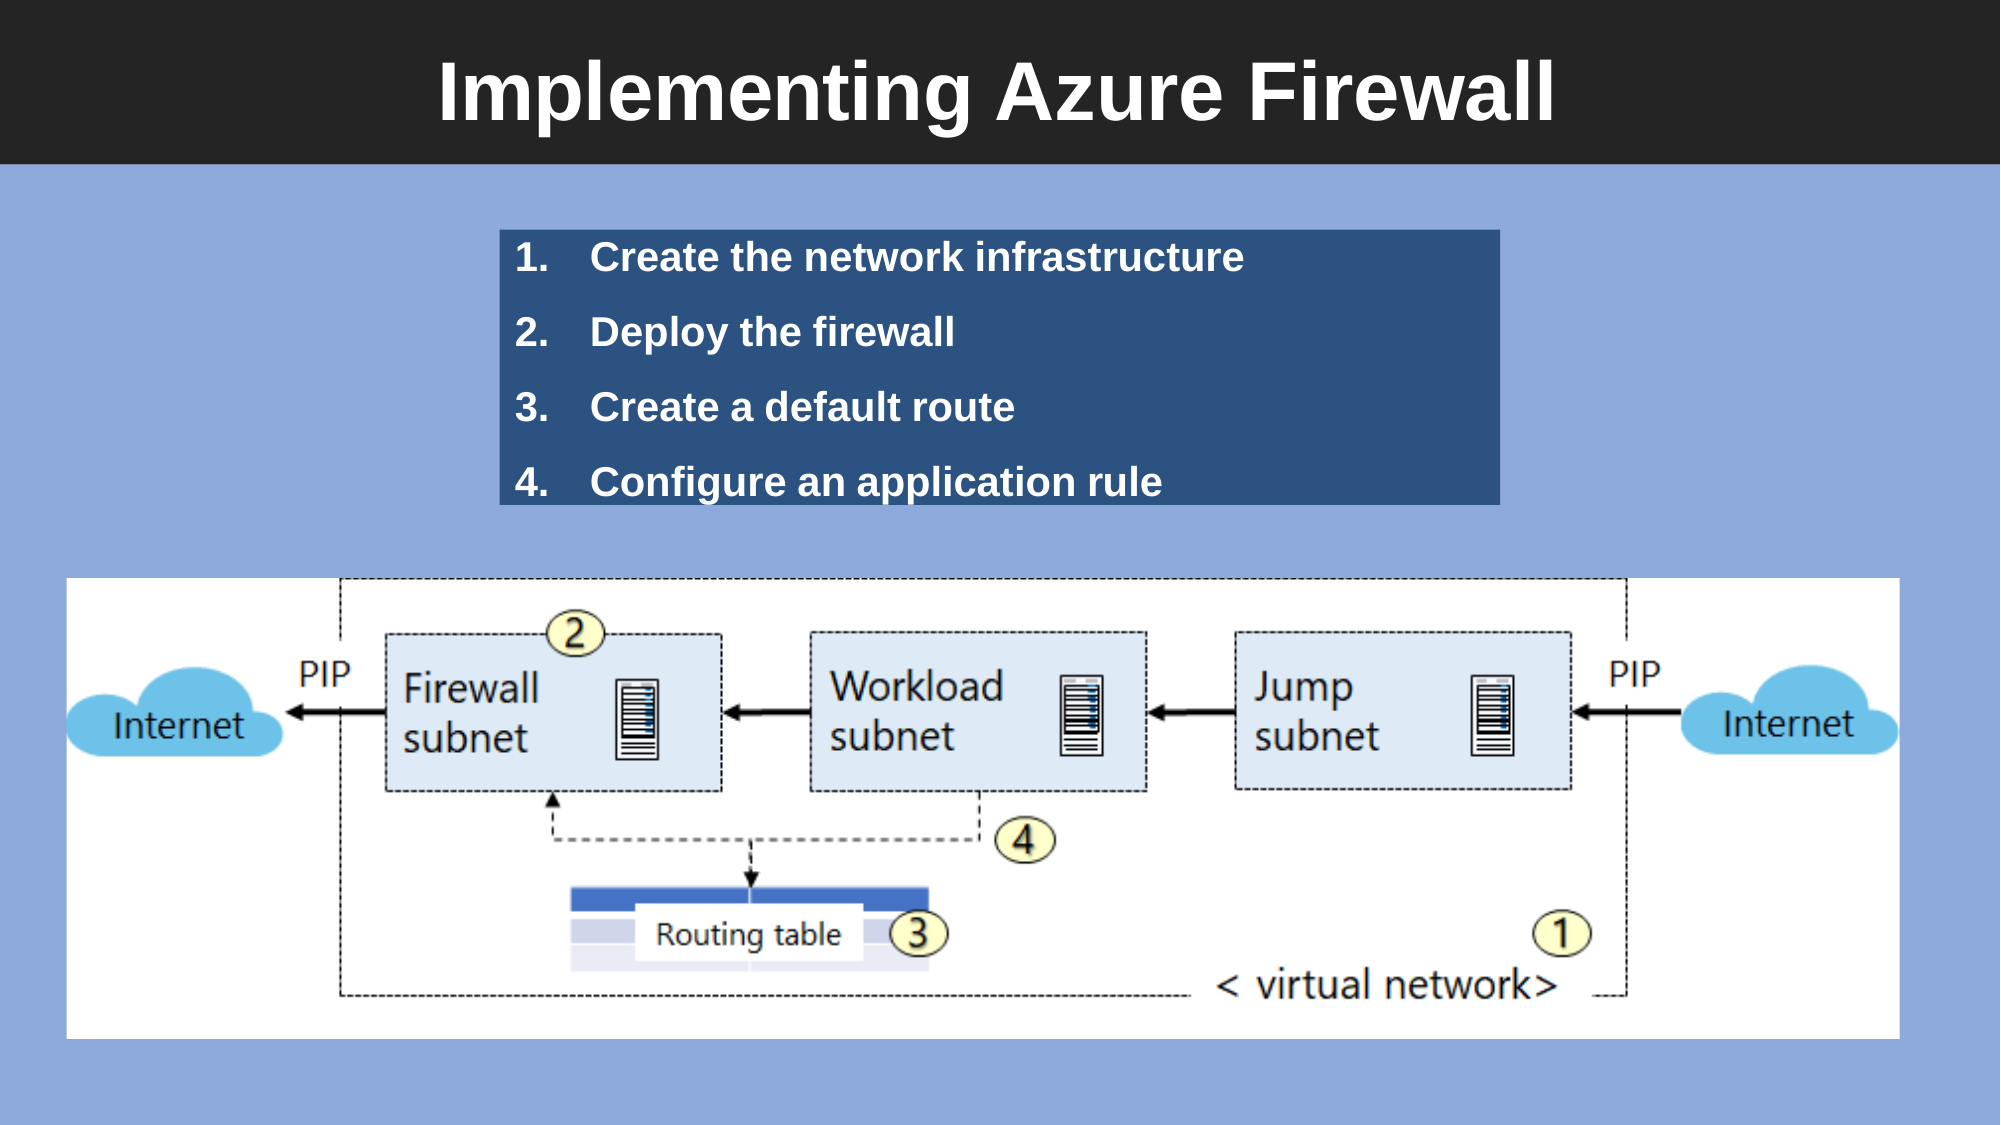

# Implementing Azure Firewall
Create the network infrastructure
Deploy the firewall
Create a default route
Configure an application rule